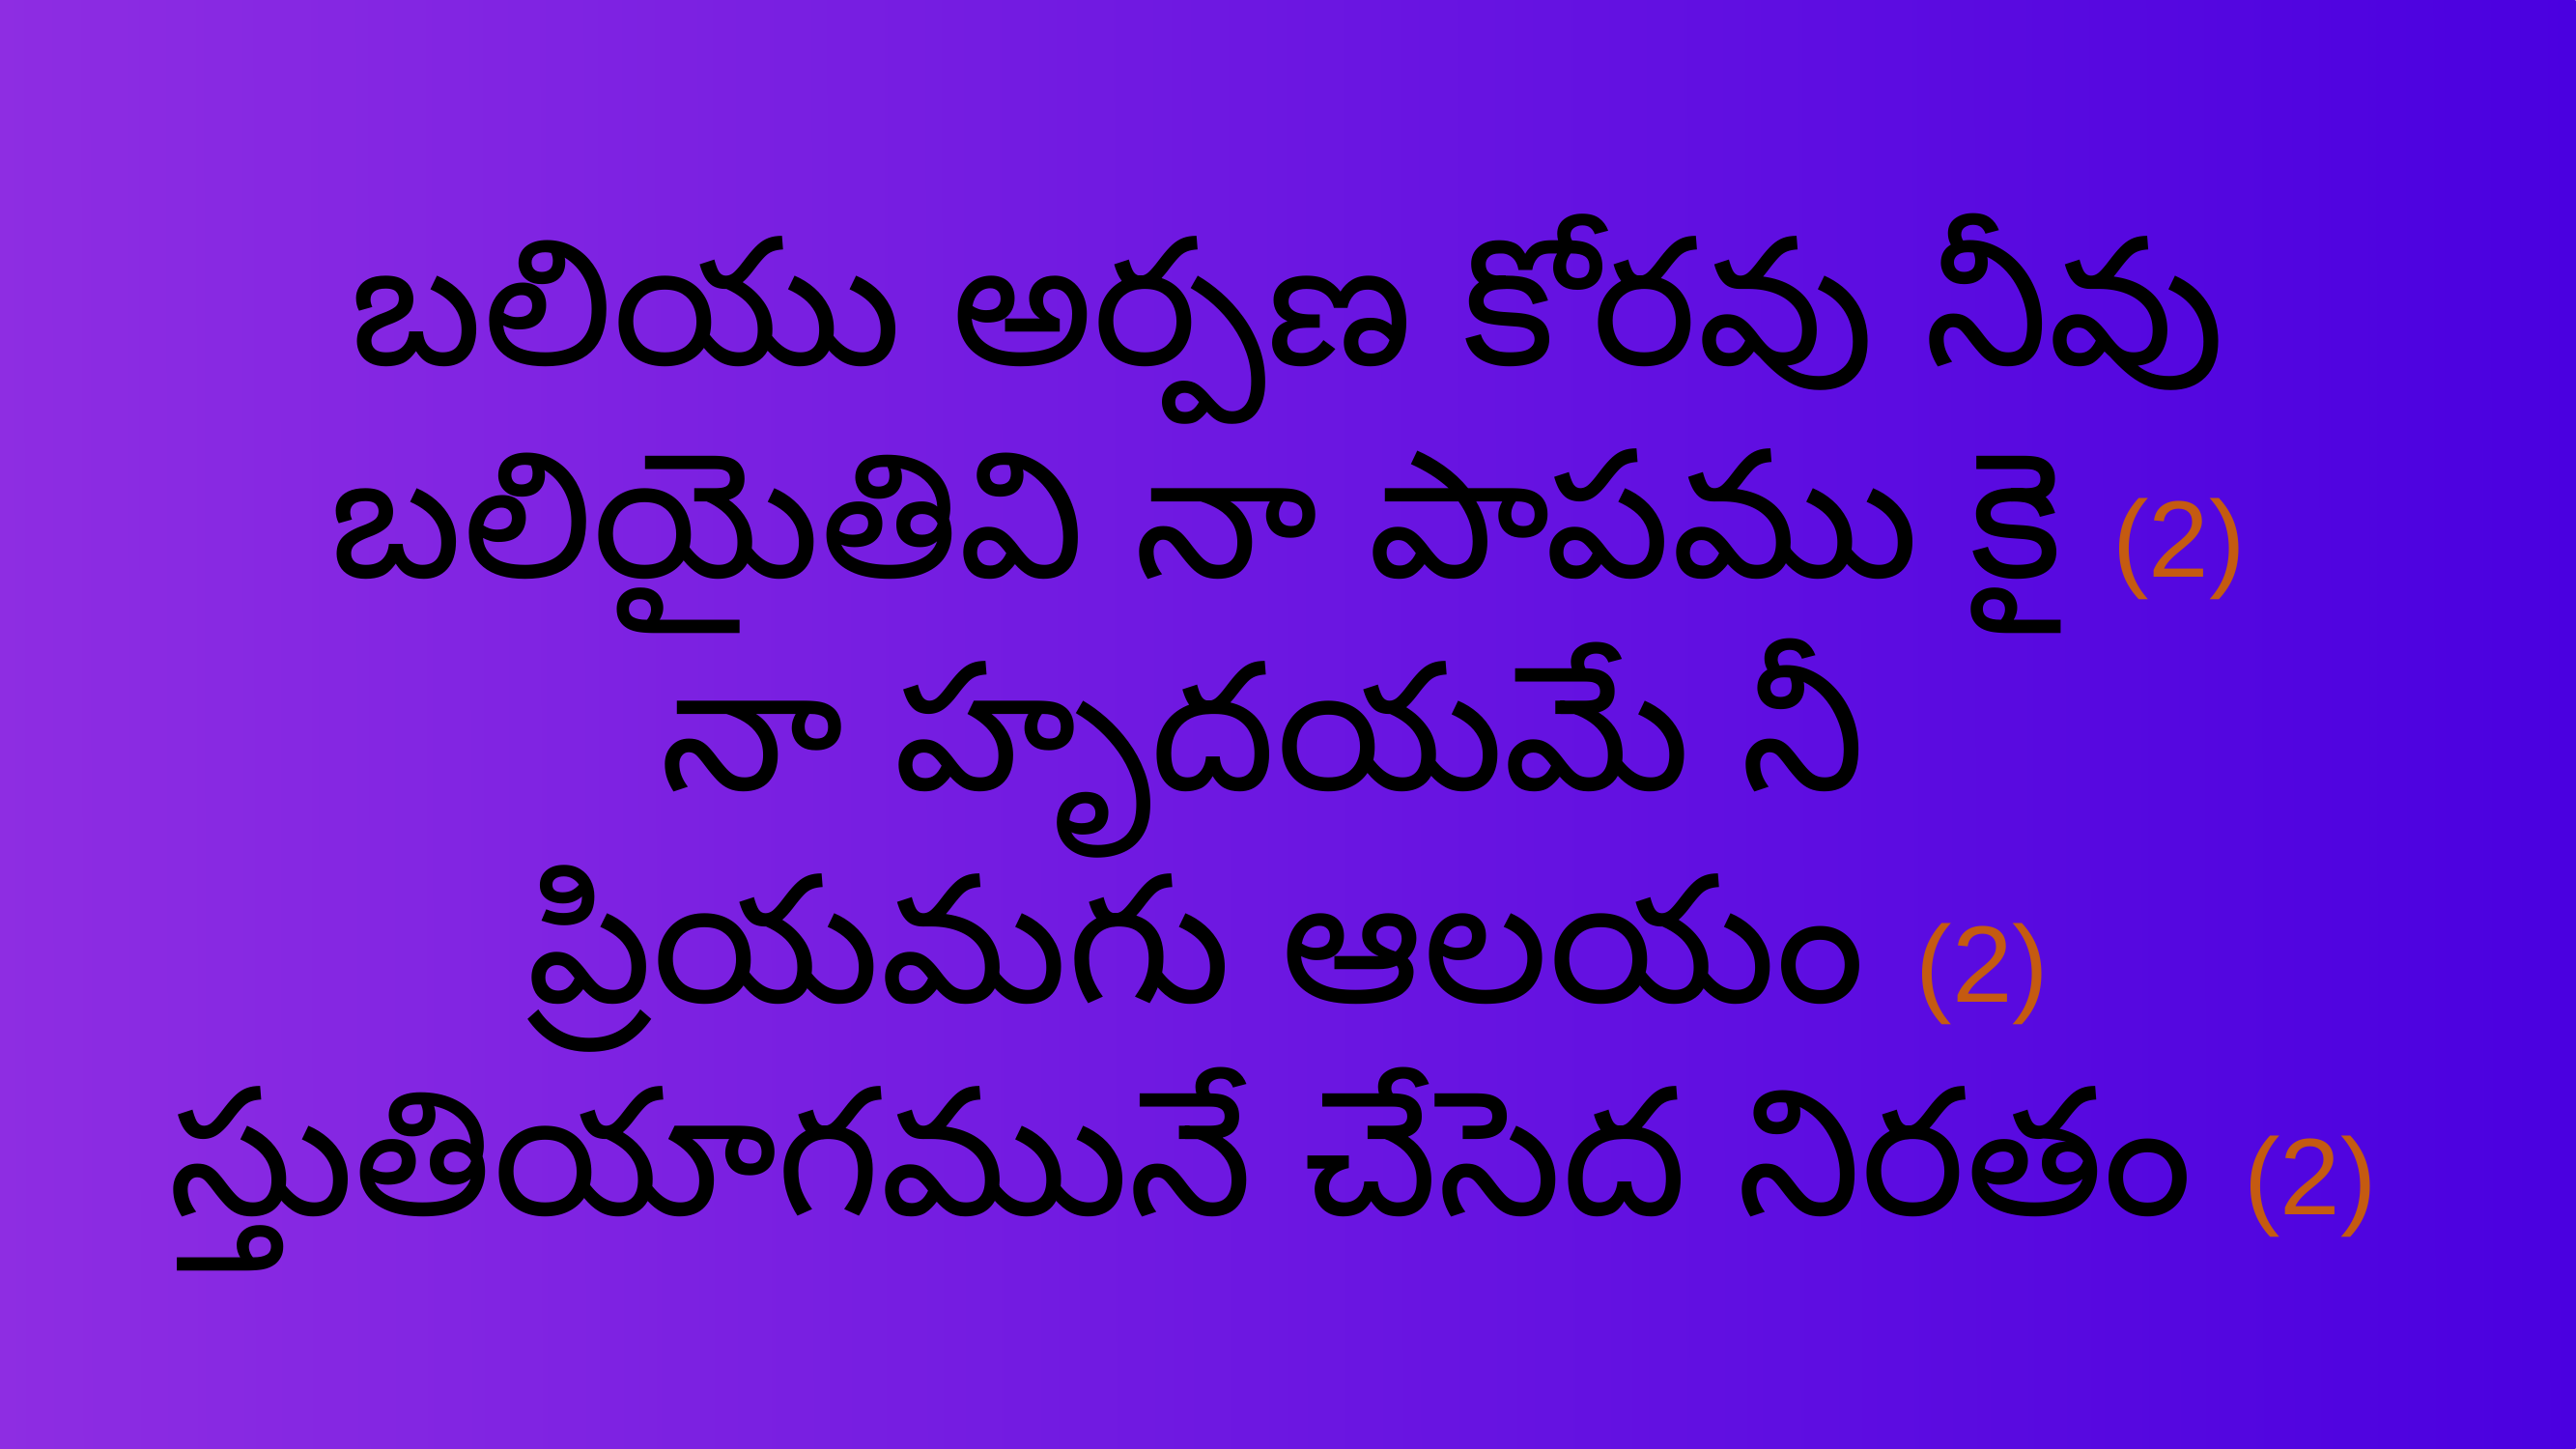

బలియు అర్పణ కోరవు నీవు
బలియైతివి నా పాపము కై (2)
నా హృదయమే నీ
ప్రియమగు ఆలయం (2)
స్తుతియాగమునే చేసెద నిరతం (2)